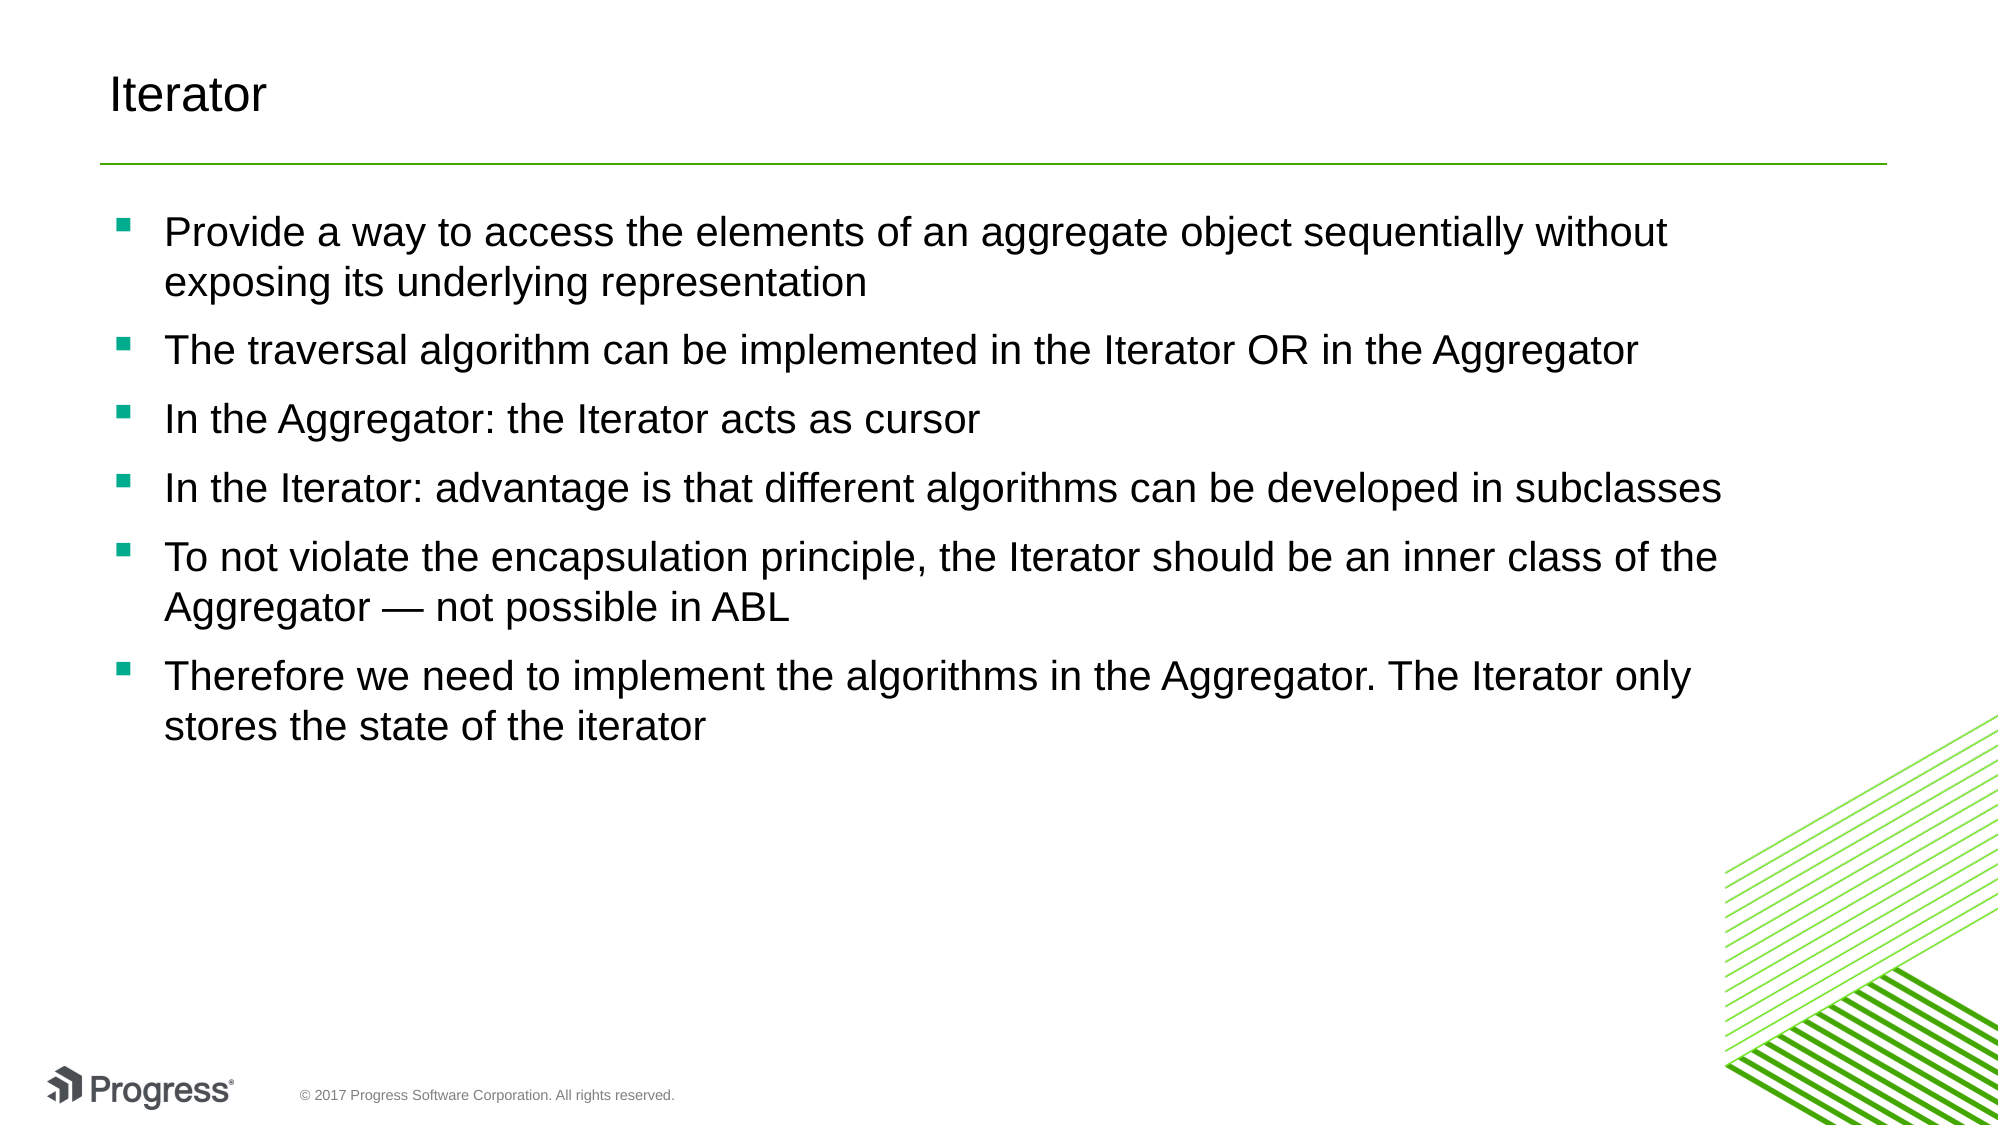

# Iterator
Provide a way to access the elements of an aggregate object sequentially without exposing its underlying representation
The traversal algorithm can be implemented in the Iterator OR in the Aggregator
In the Aggregator: the Iterator acts as cursor
In the Iterator: advantage is that different algorithms can be developed in subclasses
To not violate the encapsulation principle, the Iterator should be an inner class of the Aggregator — not possible in ABL
Therefore we need to implement the algorithms in the Aggregator. The Iterator only stores the state of the iterator
50